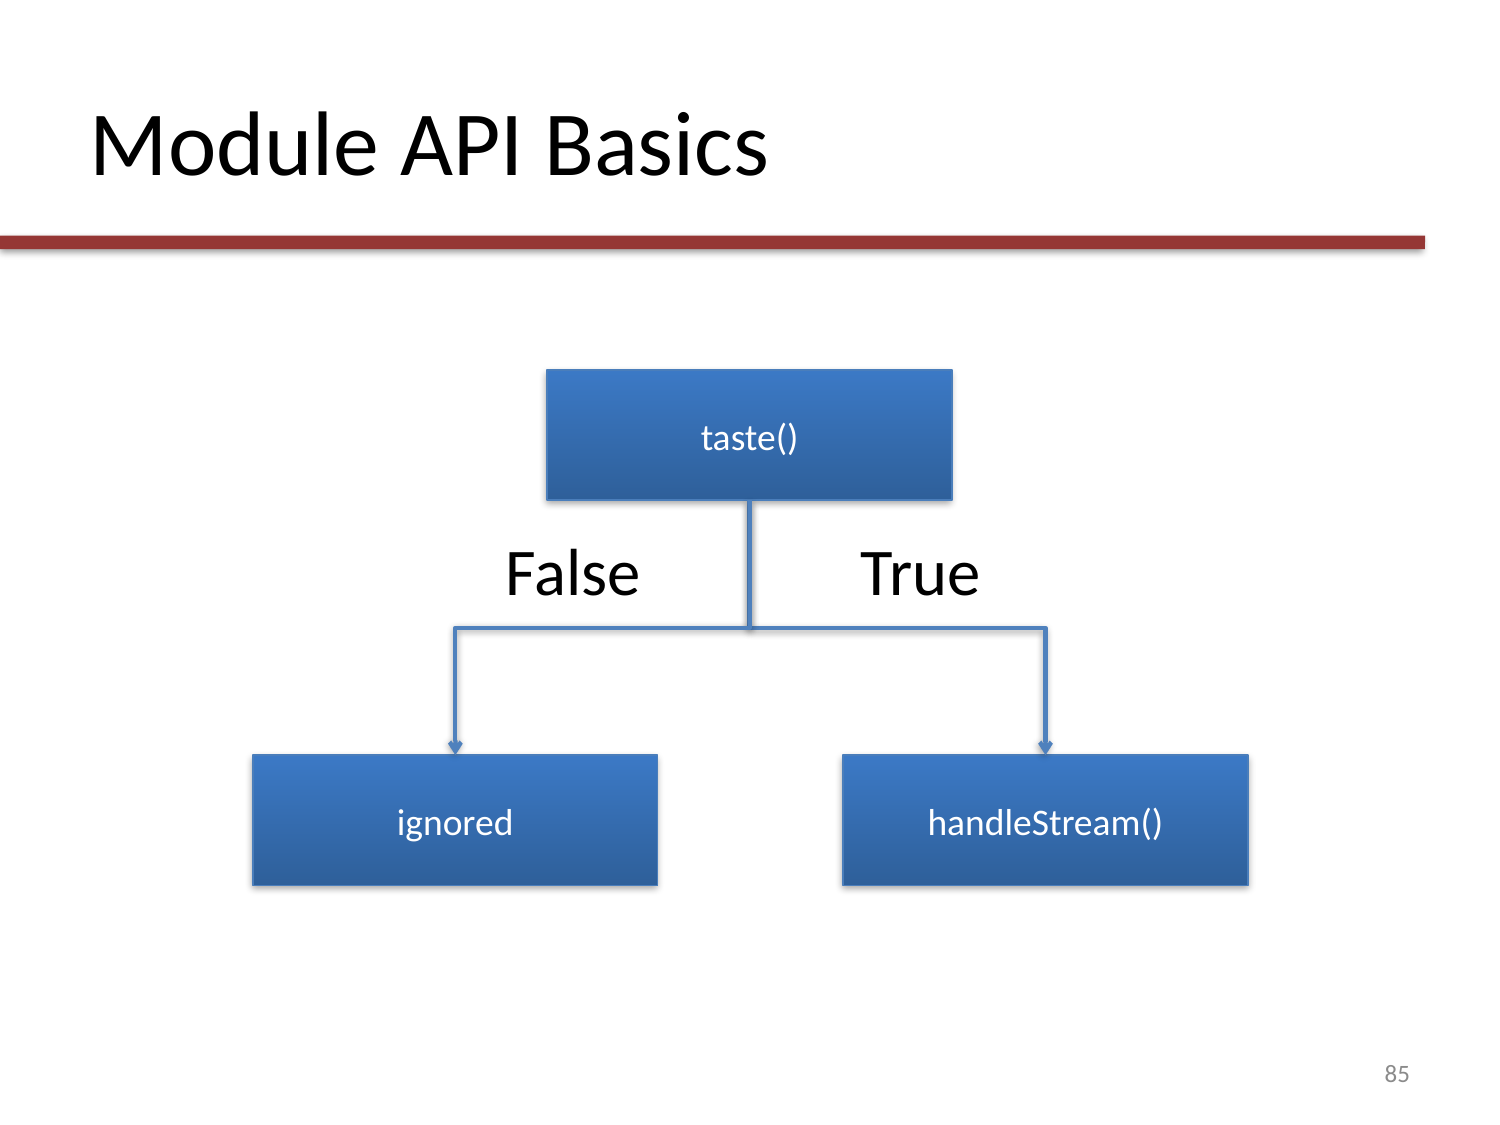

Module API Basics
taste()

False
True
ignored
handleStream()
85